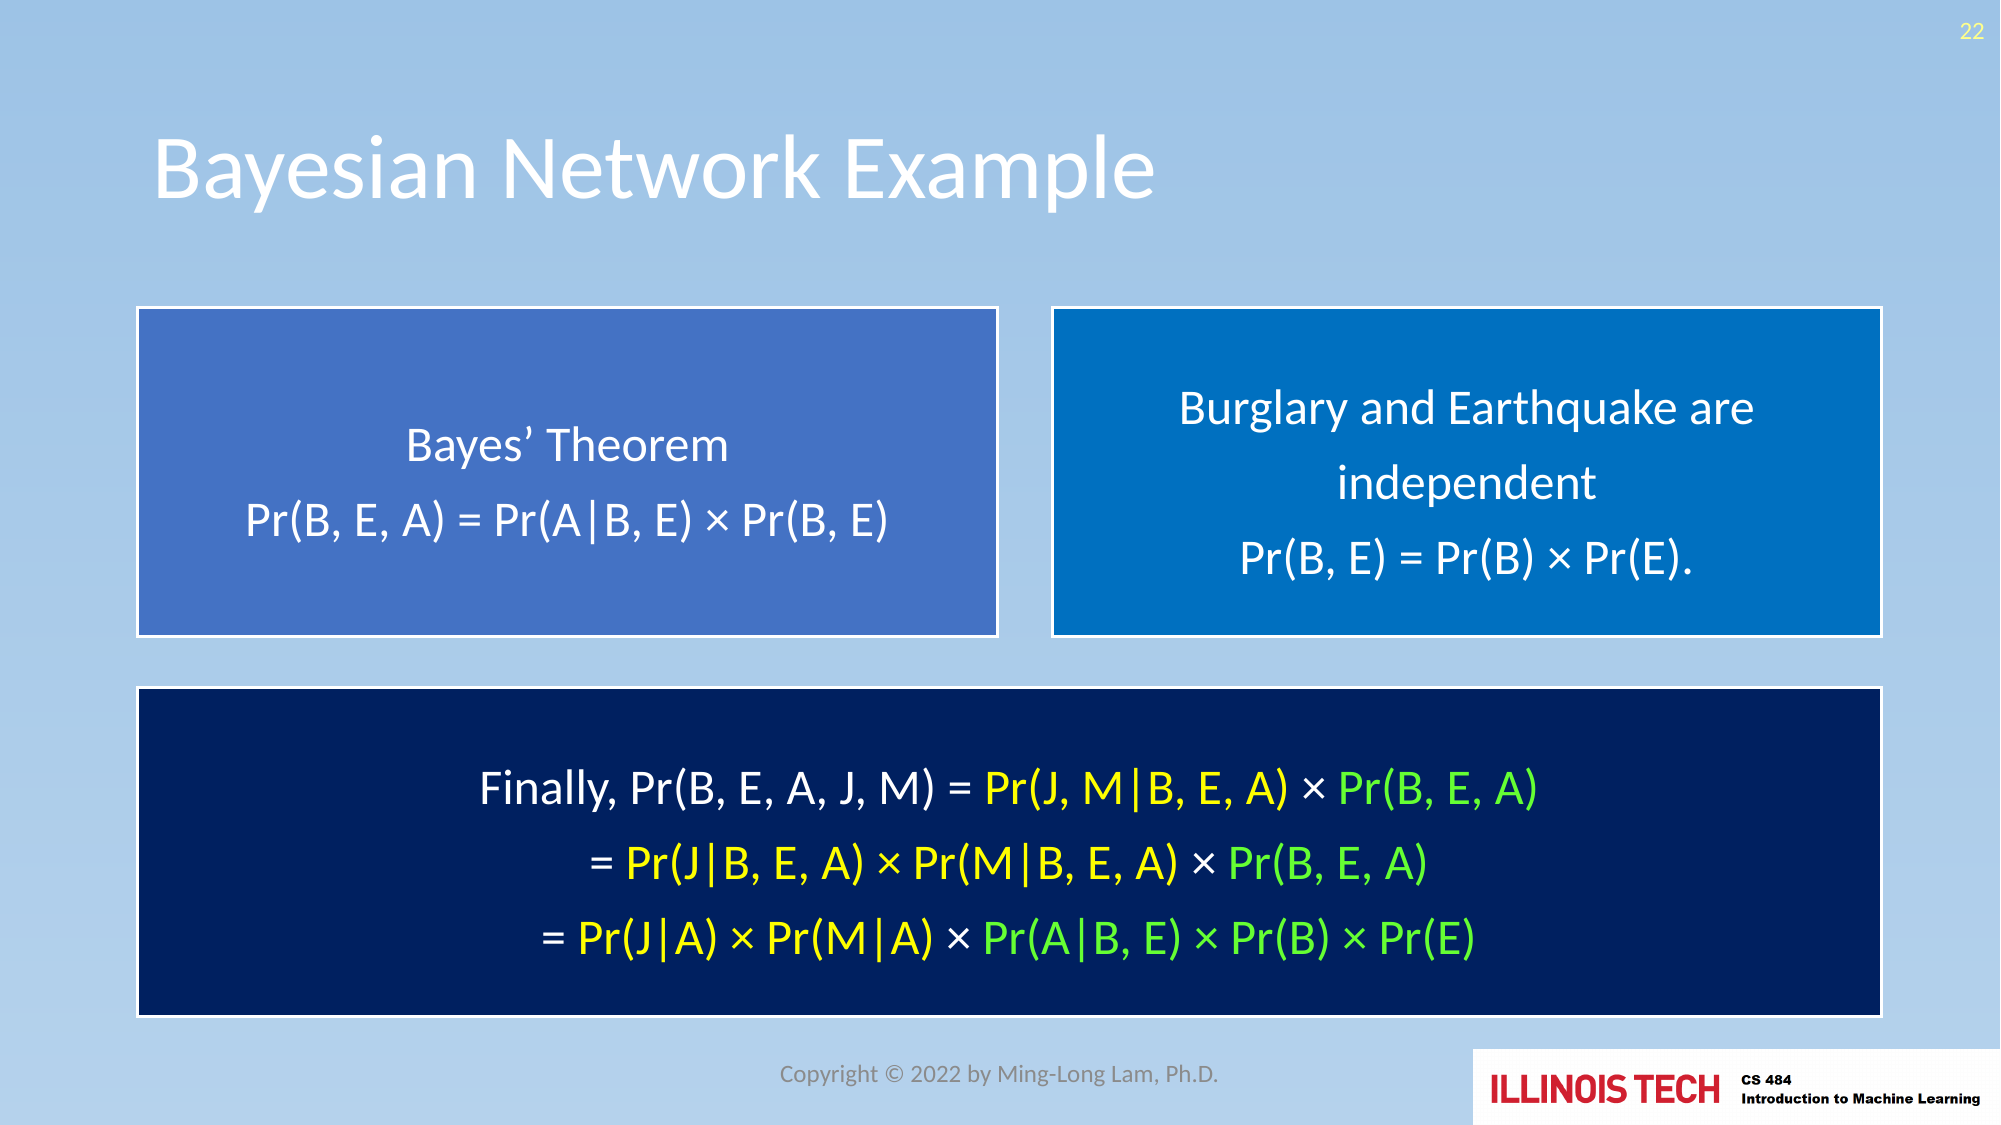

22
# Bayesian Network Example
Bayes’ Theorem
Pr(B, E, A) = Pr(A|B, E) × Pr(B, E)
Burglary and Earthquake are independent
Pr(B, E) = Pr(B) × Pr(E).
Finally, Pr(B, E, A, J, M) = Pr(J, M|B, E, A) × Pr(B, E, A)
= Pr(J|B, E, A) × Pr(M|B, E, A) × Pr(B, E, A)
= Pr(J|A) × Pr(M|A) × Pr(A|B, E) × Pr(B) × Pr(E)
Copyright © 2022 by Ming-Long Lam, Ph.D.